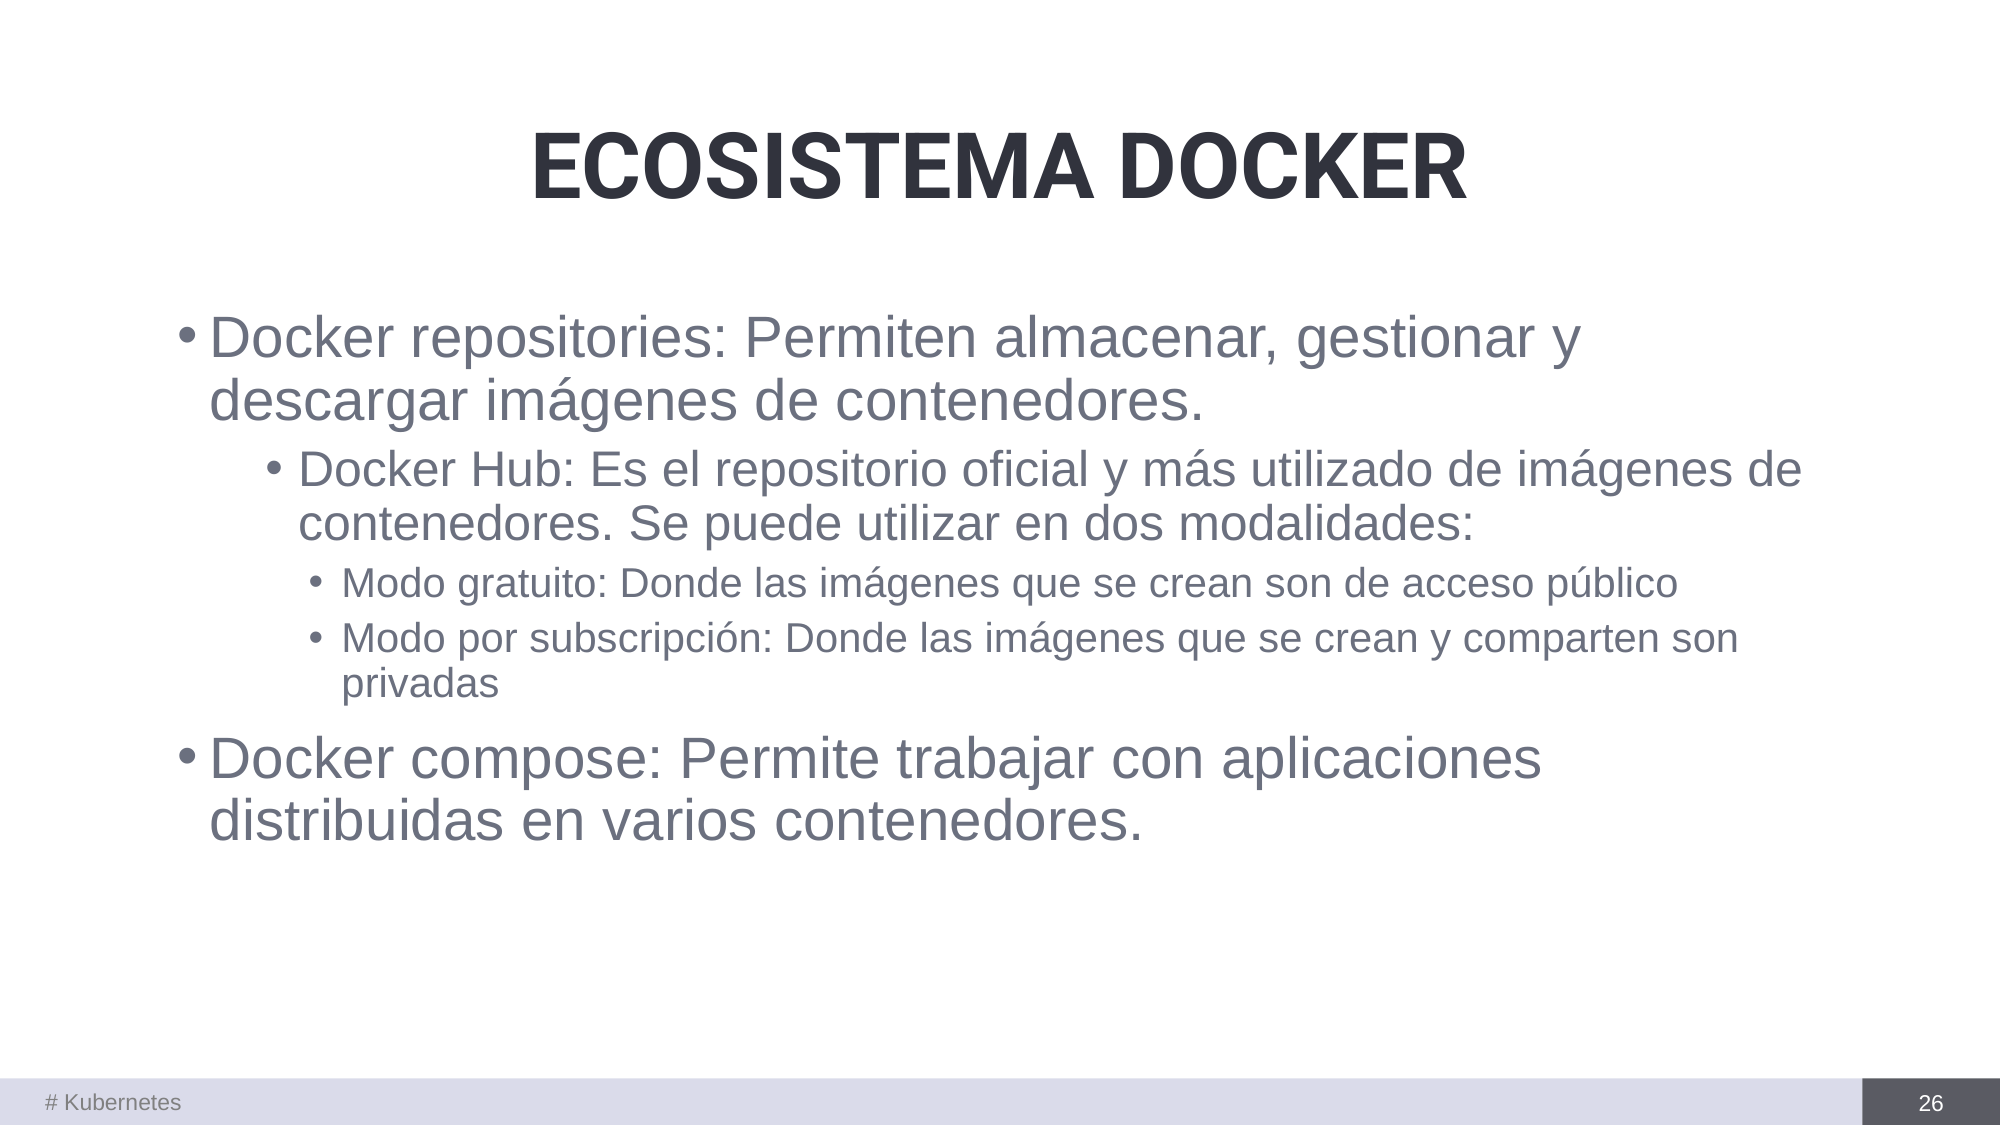

# ECOSISTEMA DOCKER
Docker repositories: Permiten almacenar, gestionar y descargar imágenes de contenedores.
Docker Hub: Es el repositorio oficial y más utilizado de imágenes de contenedores. Se puede utilizar en dos modalidades:
Modo gratuito: Donde las imágenes que se crean son de acceso público
Modo por subscripción: Donde las imágenes que se crean y comparten son privadas
Docker compose: Permite trabajar con aplicaciones distribuidas en varios contenedores.
# Kubernetes
26